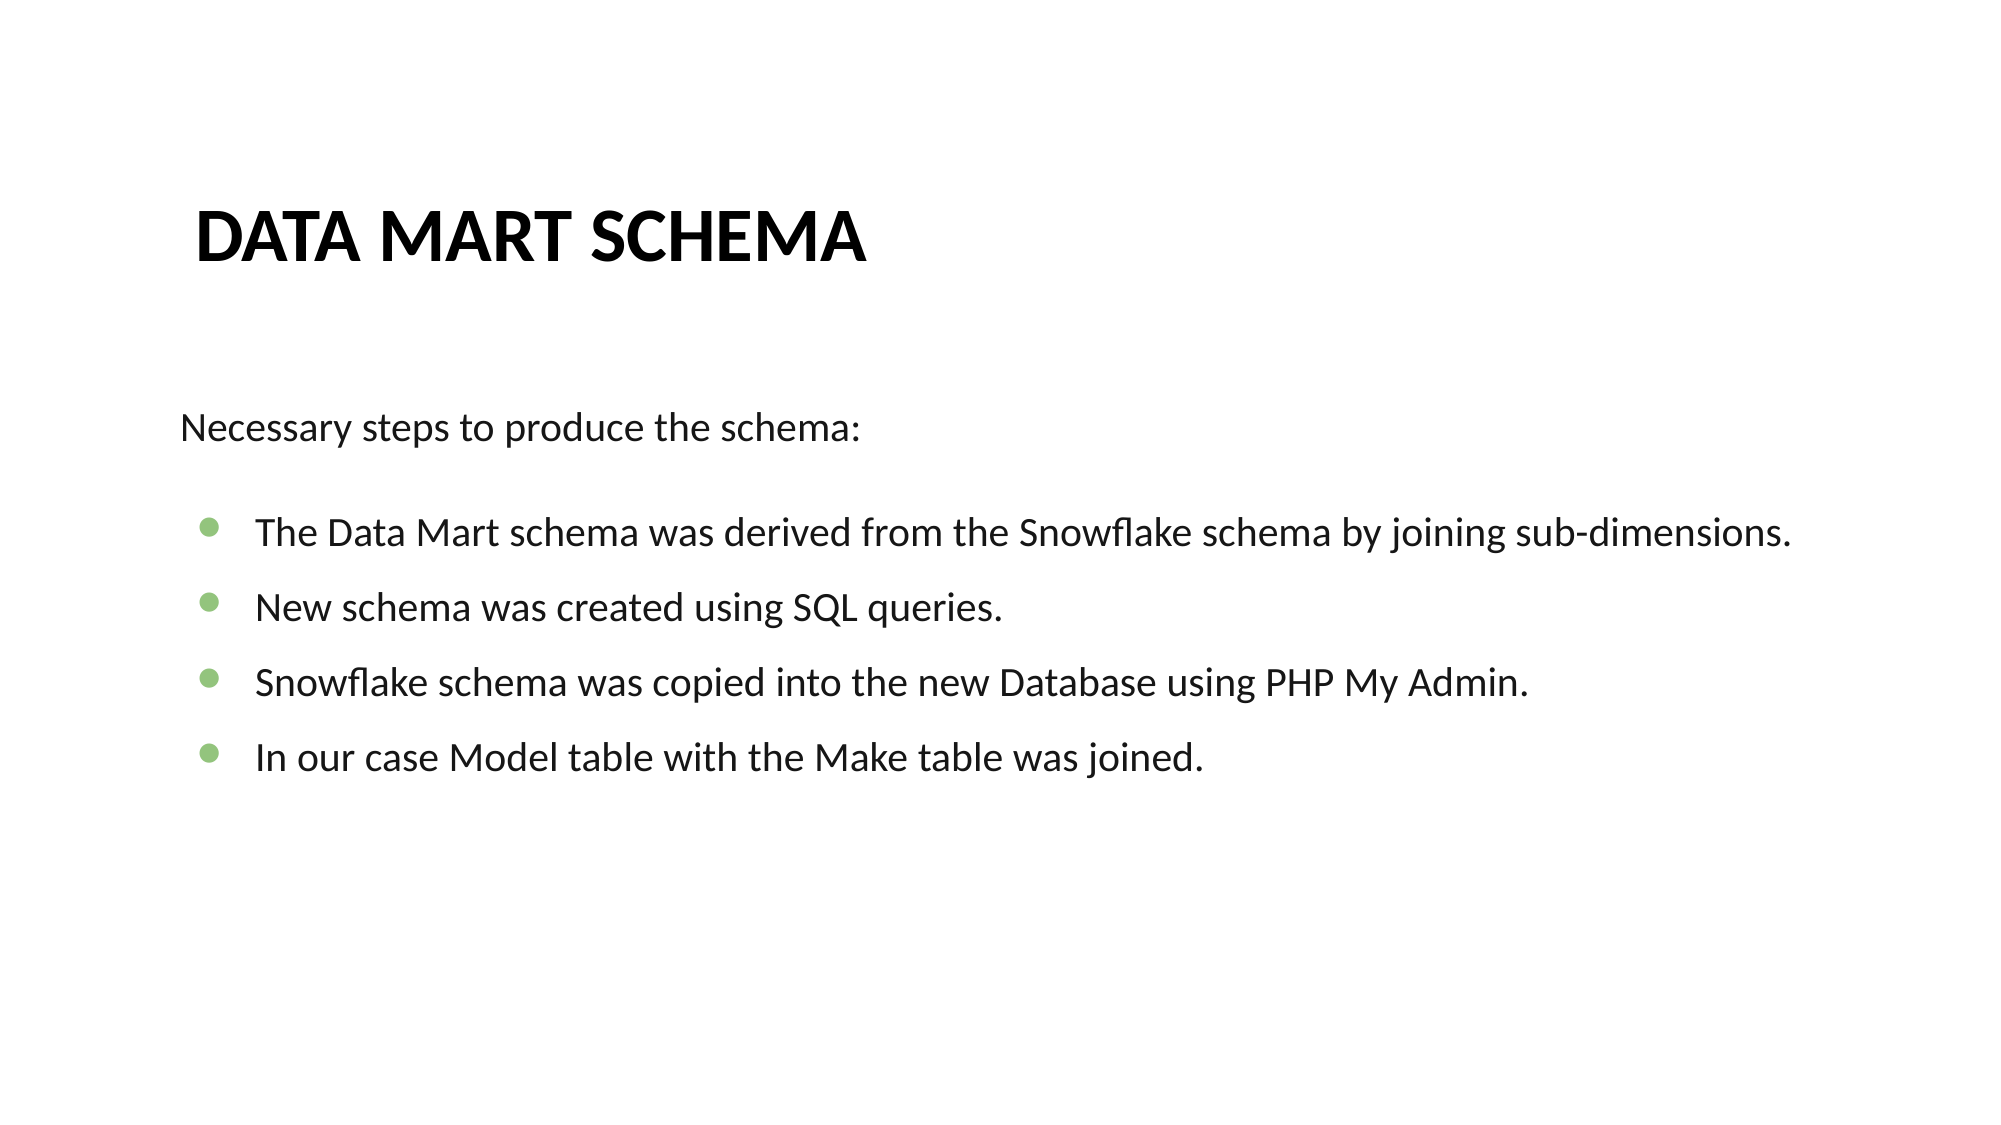

# DATA MART SCHEMA
Necessary steps to produce the schema:
The Data Mart schema was derived from the Snowflake schema by joining sub-dimensions.
New schema was created using SQL queries.
Snowflake schema was copied into the new Database using PHP My Admin.
In our case Model table with the Make table was joined.